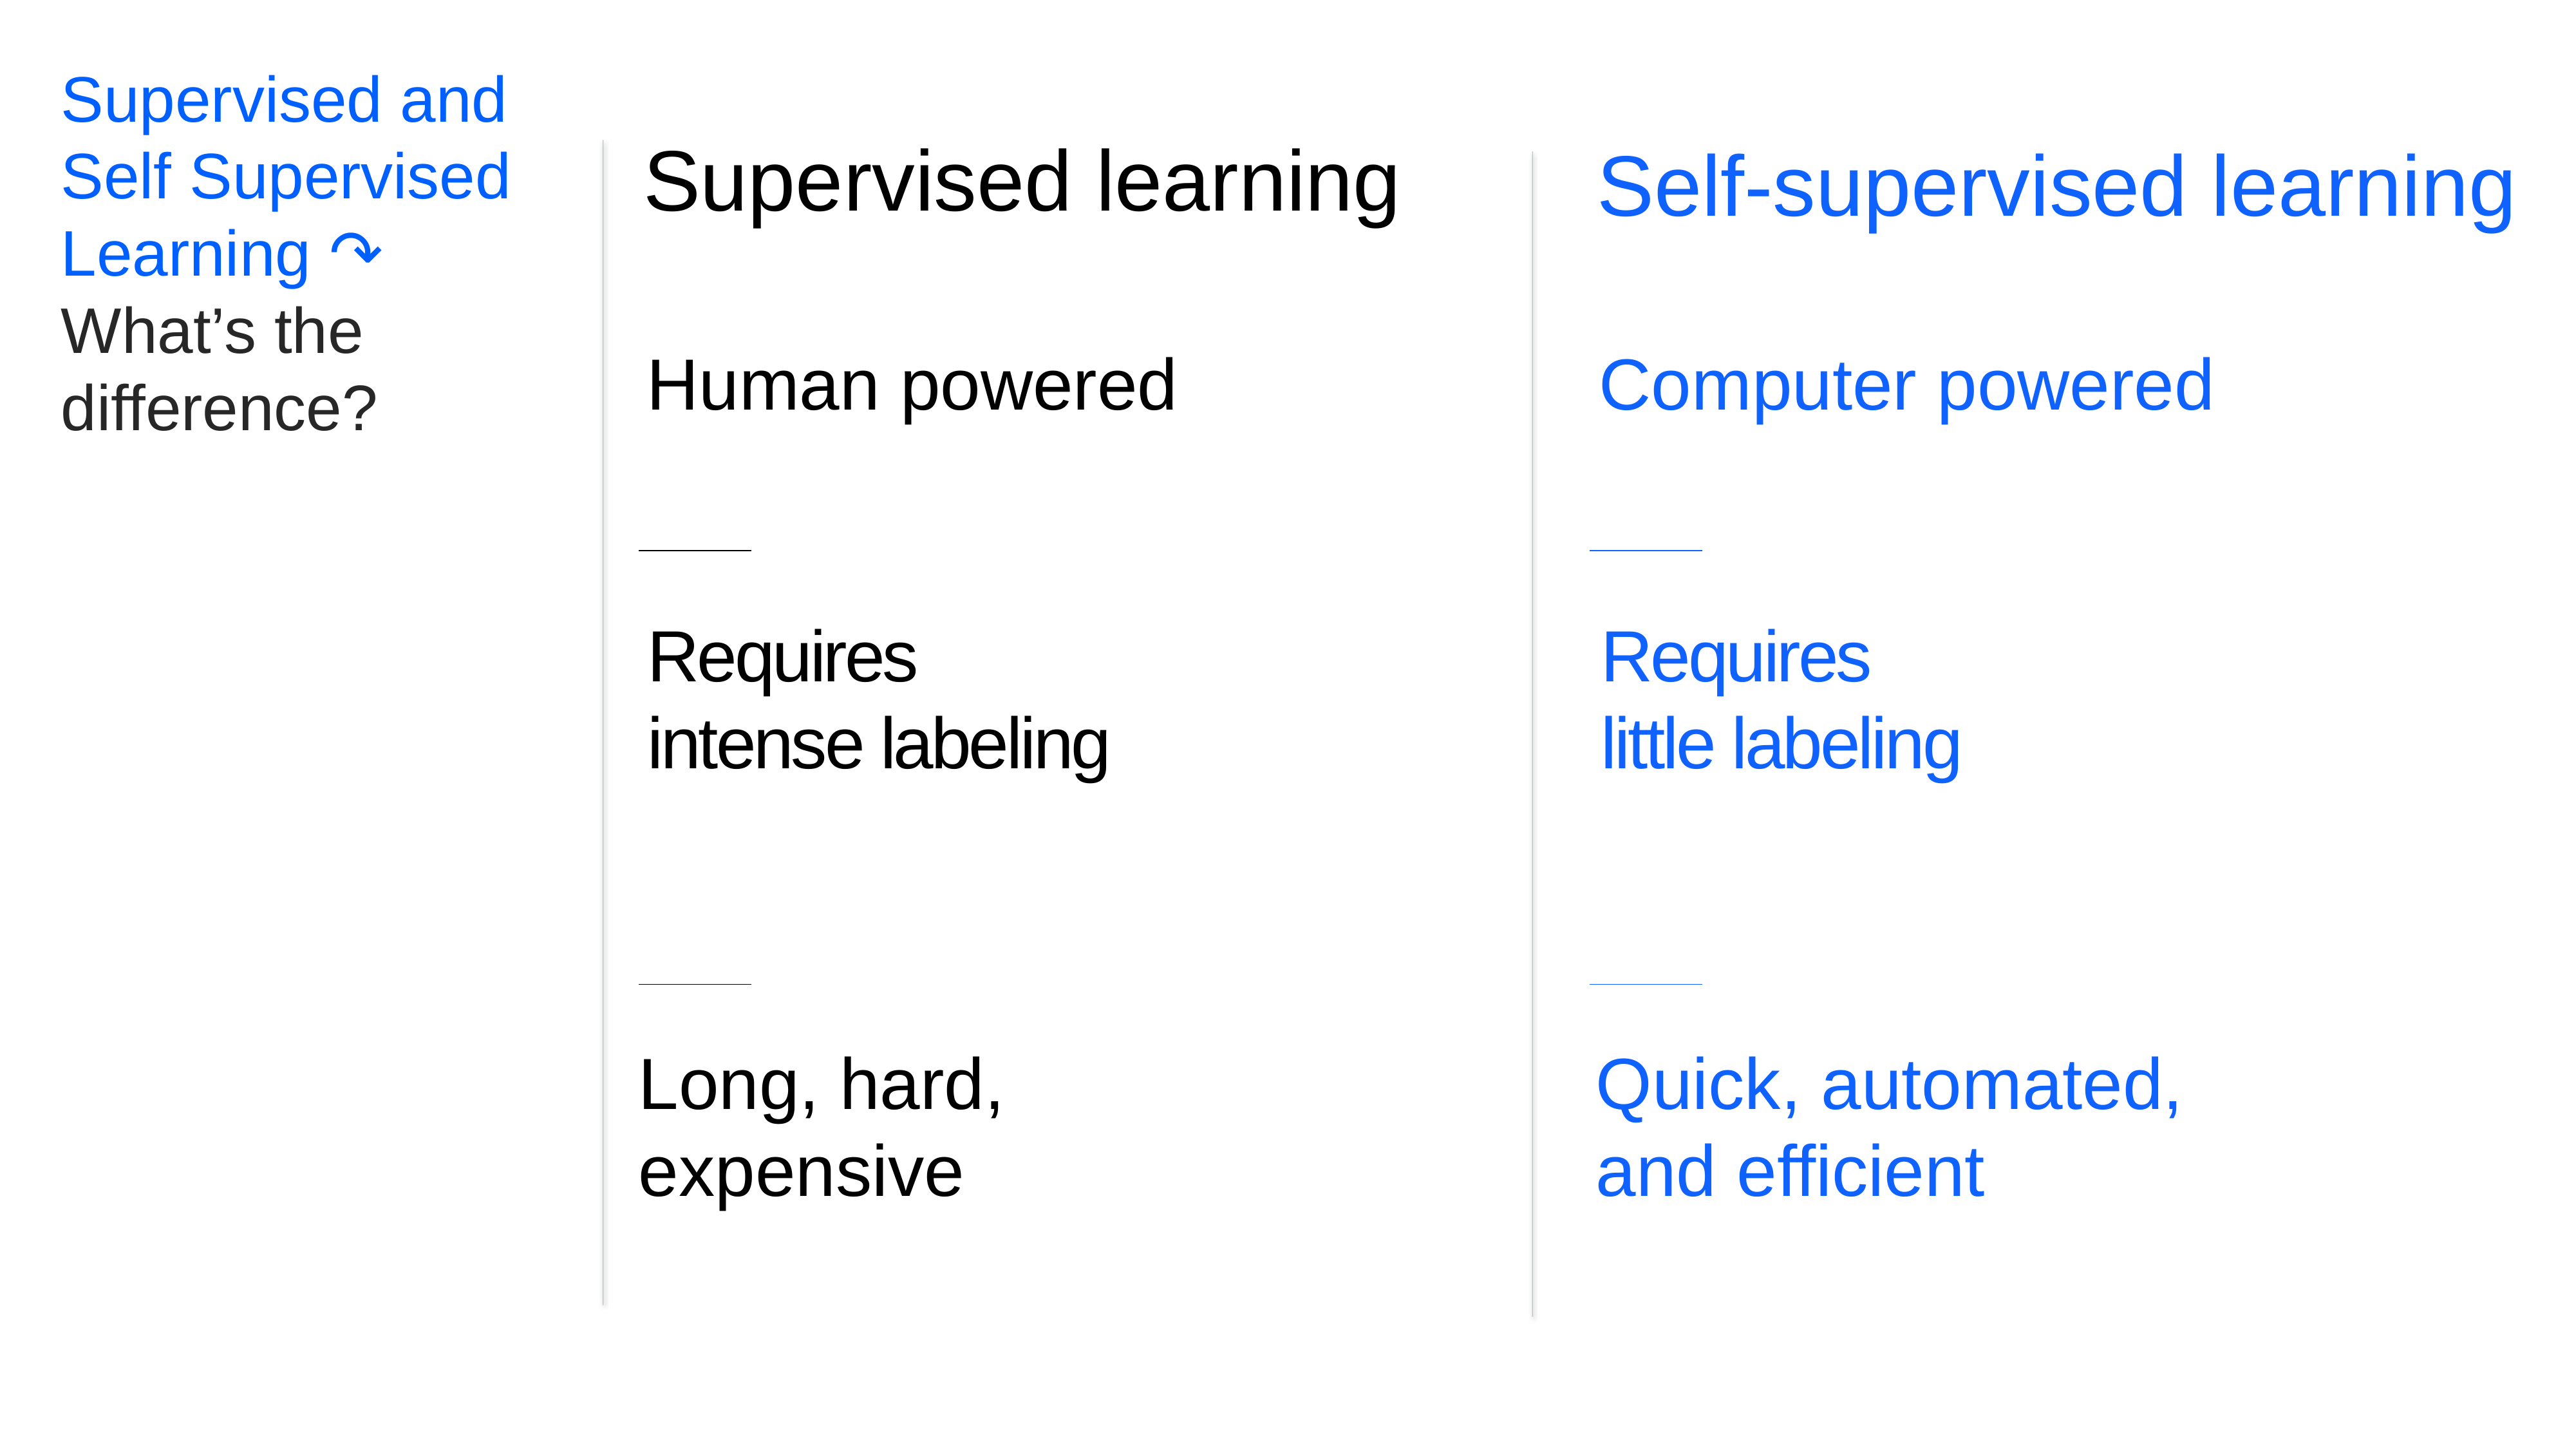

# Supervised and Self Supervised Learning ↷ What’s the difference?
Supervised learning
Self-supervised learning
Human powered
Computer powered
Requires
intense labeling
Requires
little labeling
Long, hard,
expensive
Quick, automated,
and efficient